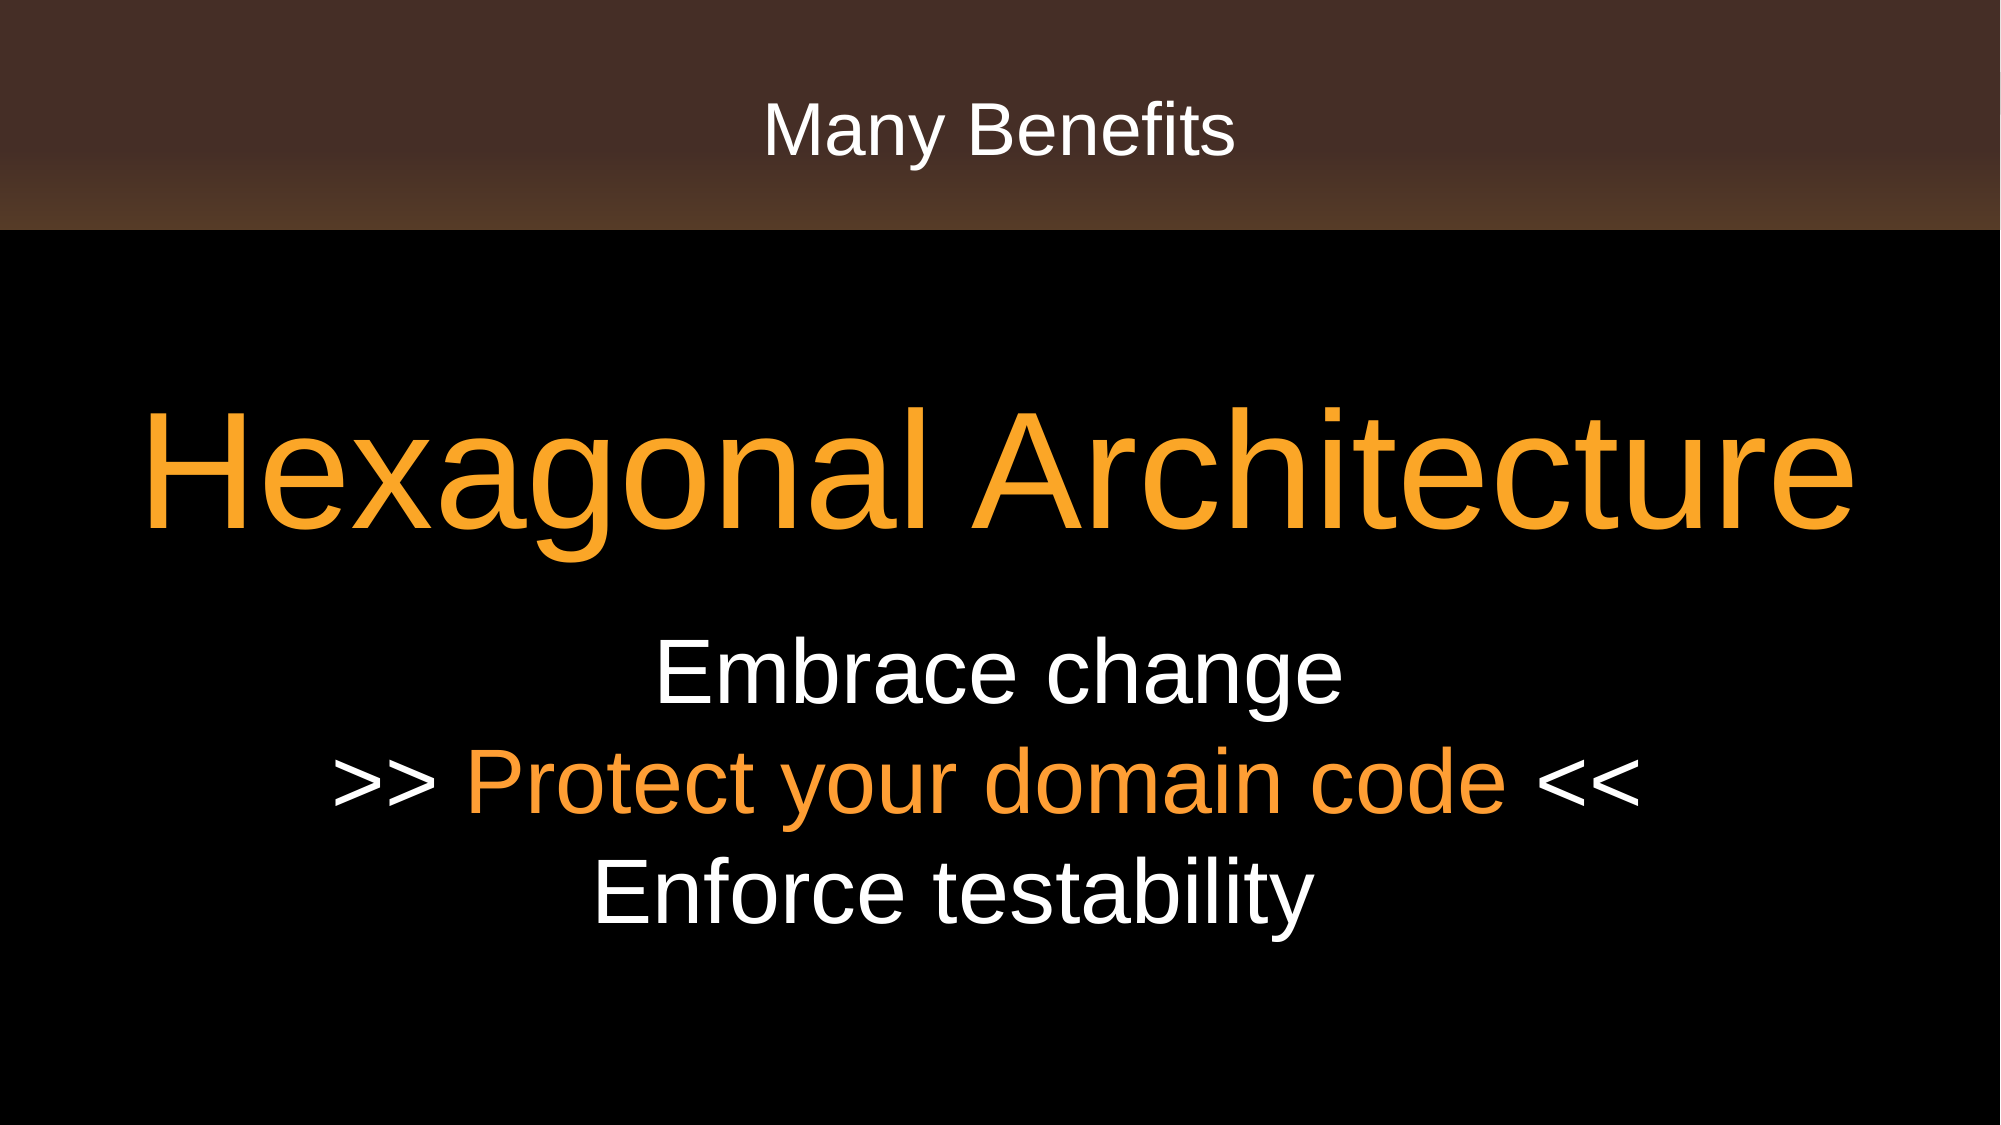

# Many Benefits
Hexagonal Architecture

Embrace change
>> Protect your domain code <<
Enforce testability…